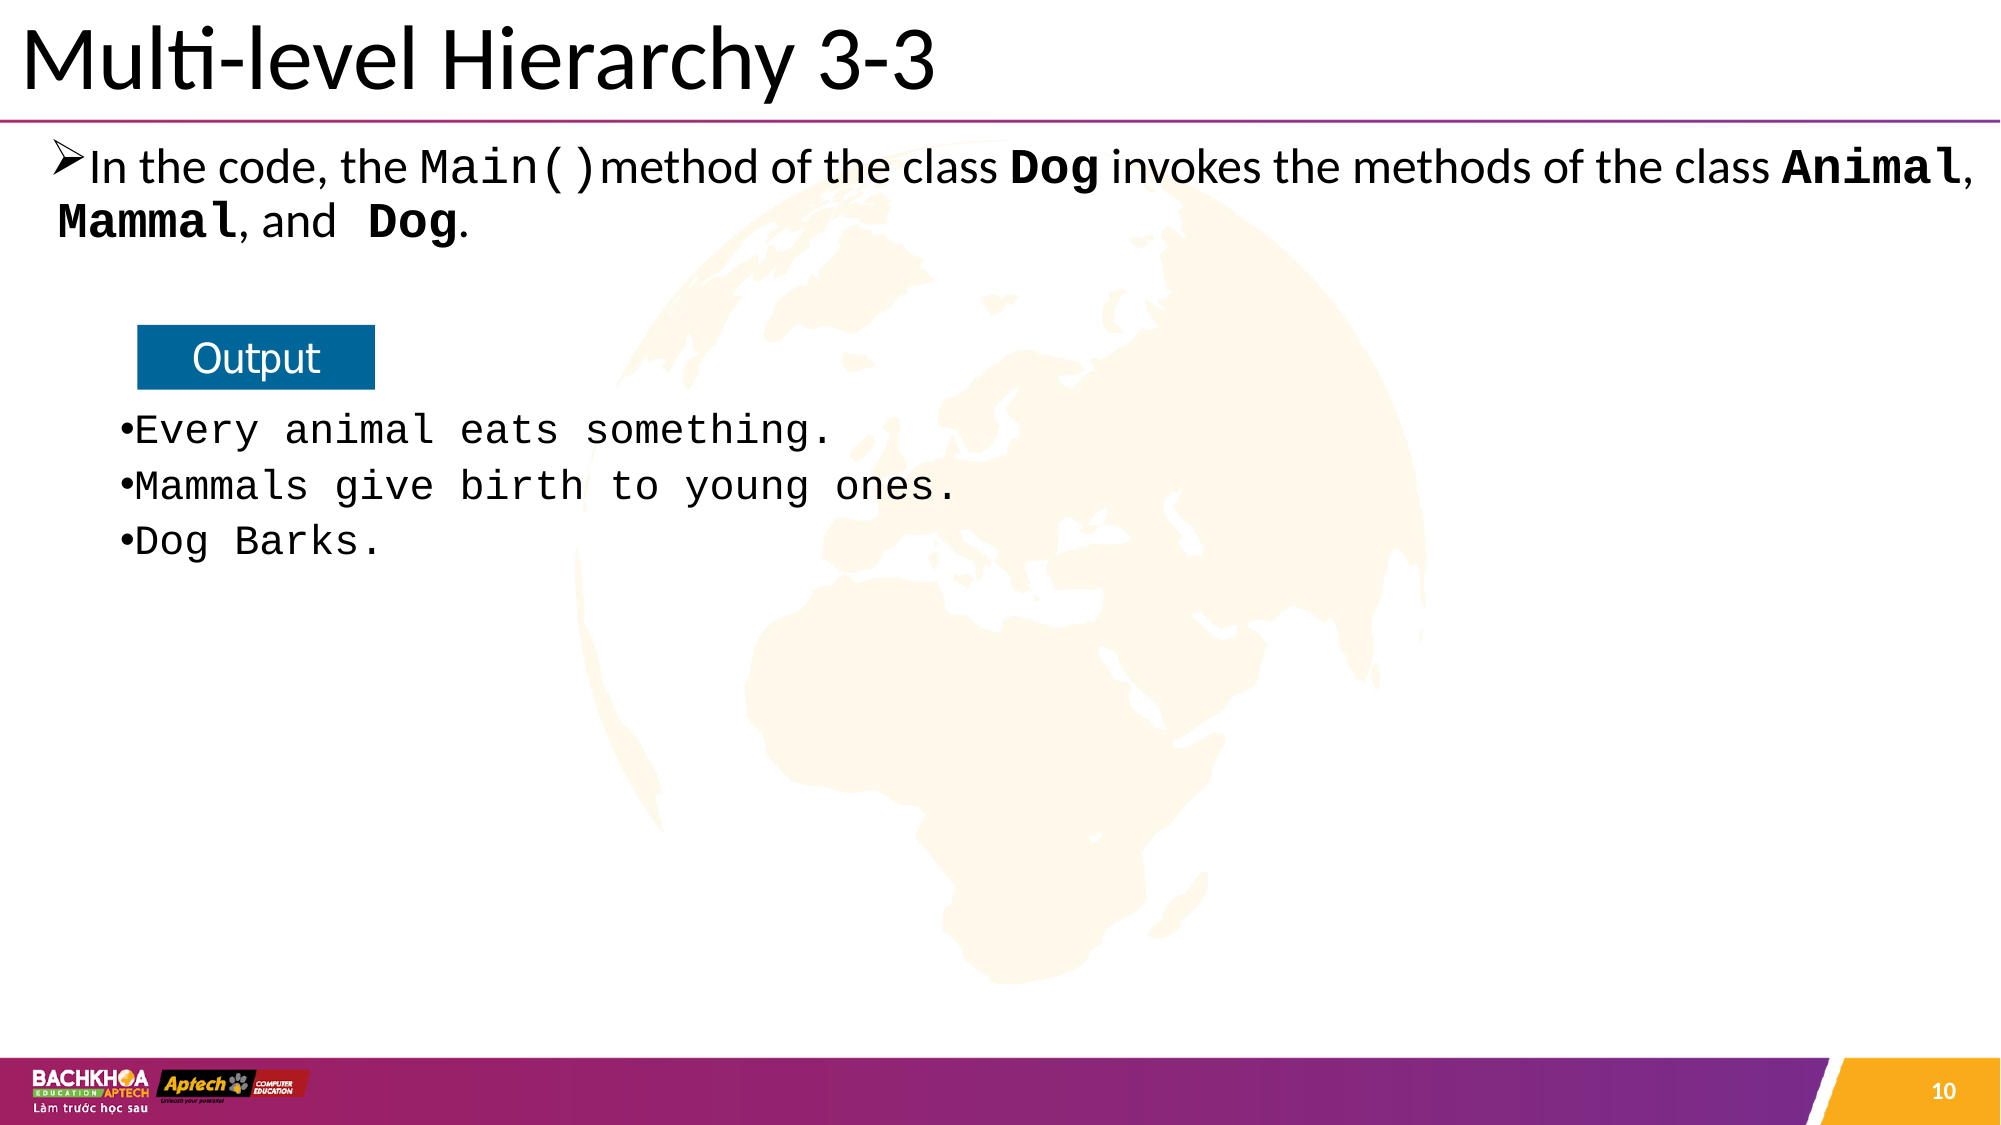

# Multi-level Hierarchy 3-3
In the code, the Main()method of the class Dog invokes the methods of the class Animal, Mammal, and Dog.

Every animal eats something.
Mammals give birth to young ones.
Dog Barks.

Output
10